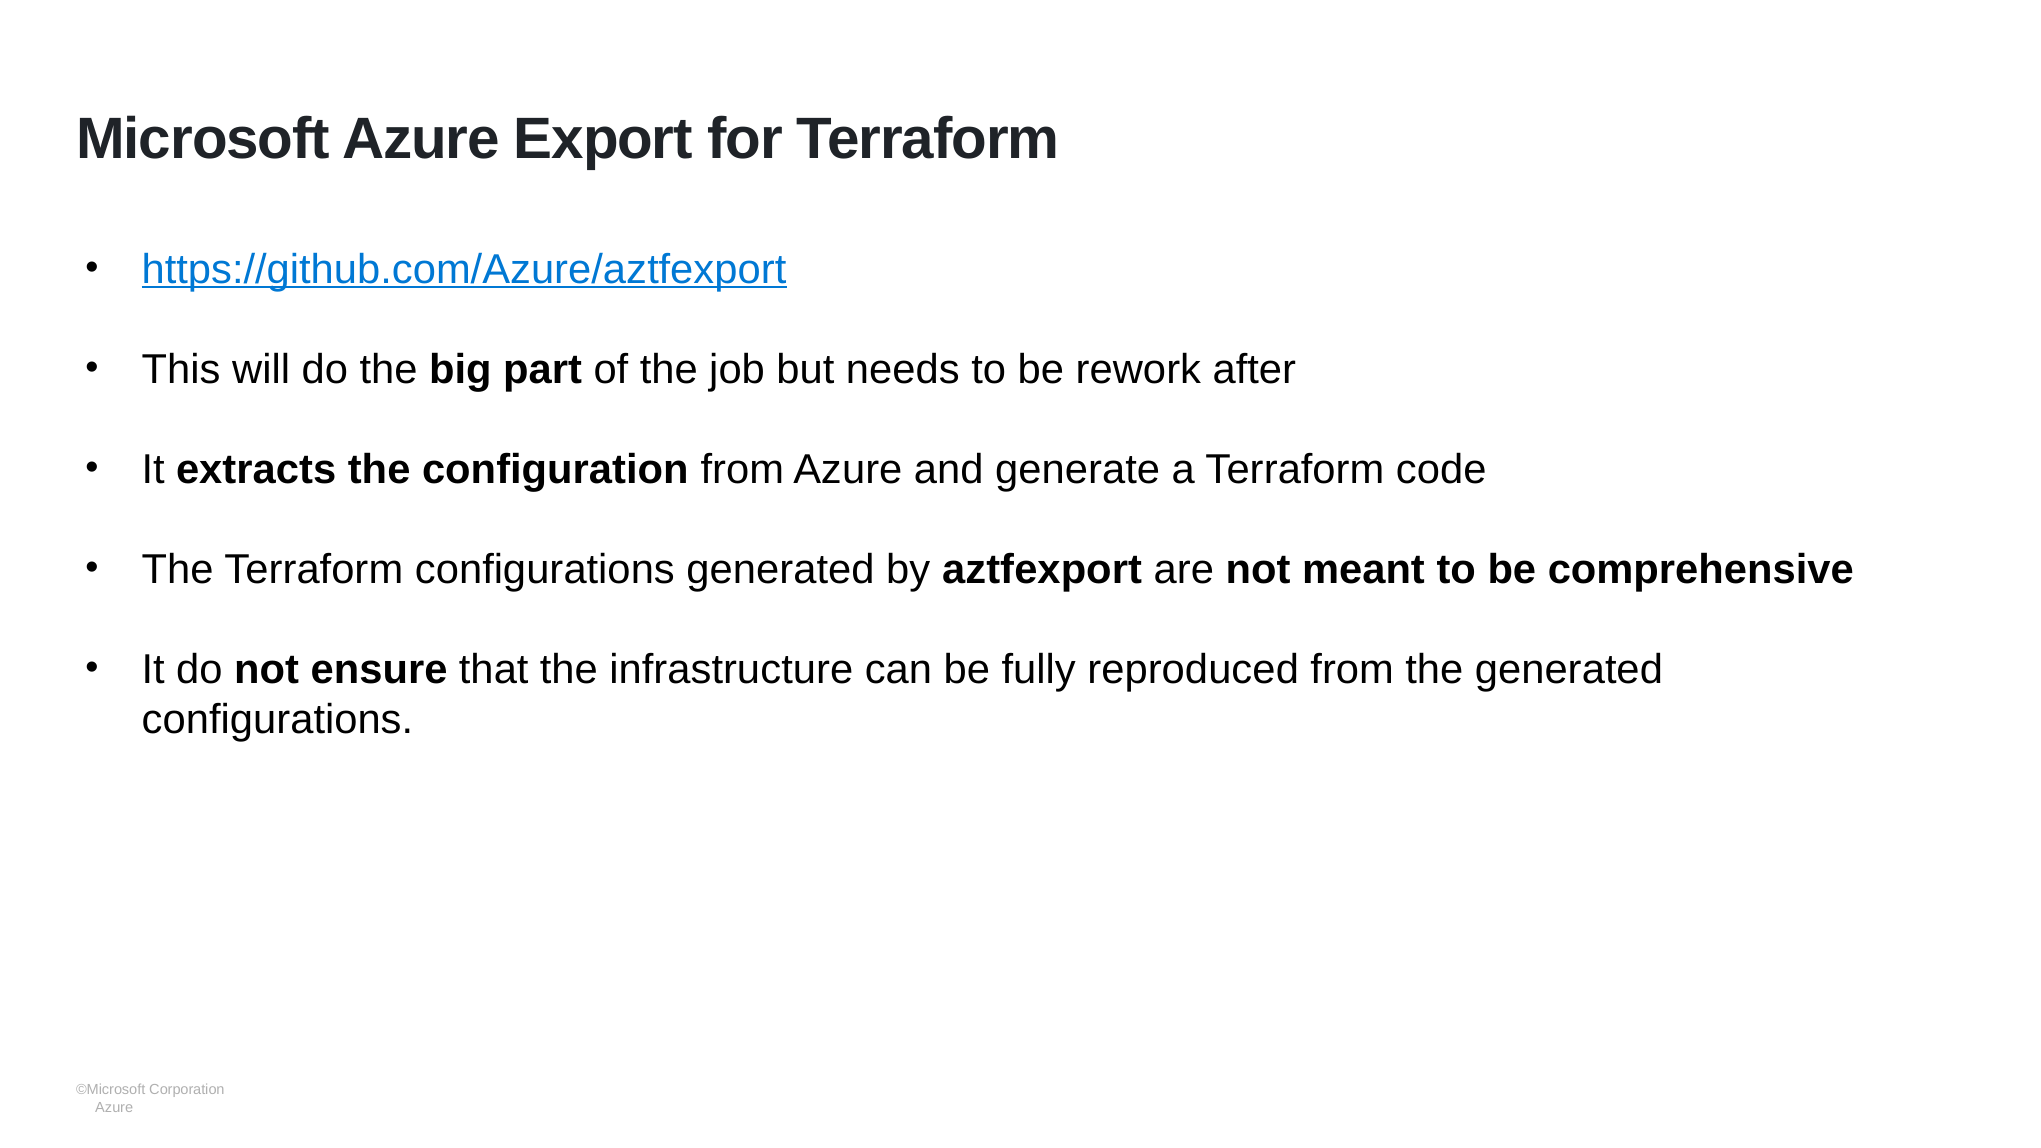

# Microsoft Azure Export for Terraform
https://github.com/Azure/aztfexport

This will do the big part of the job but needs to be rework after

It extracts the configuration from Azure and generate a Terraform code

The Terraform configurations generated by aztfexport are not meant to be comprehensive

It do not ensure that the infrastructure can be fully reproduced from the generated configurations.